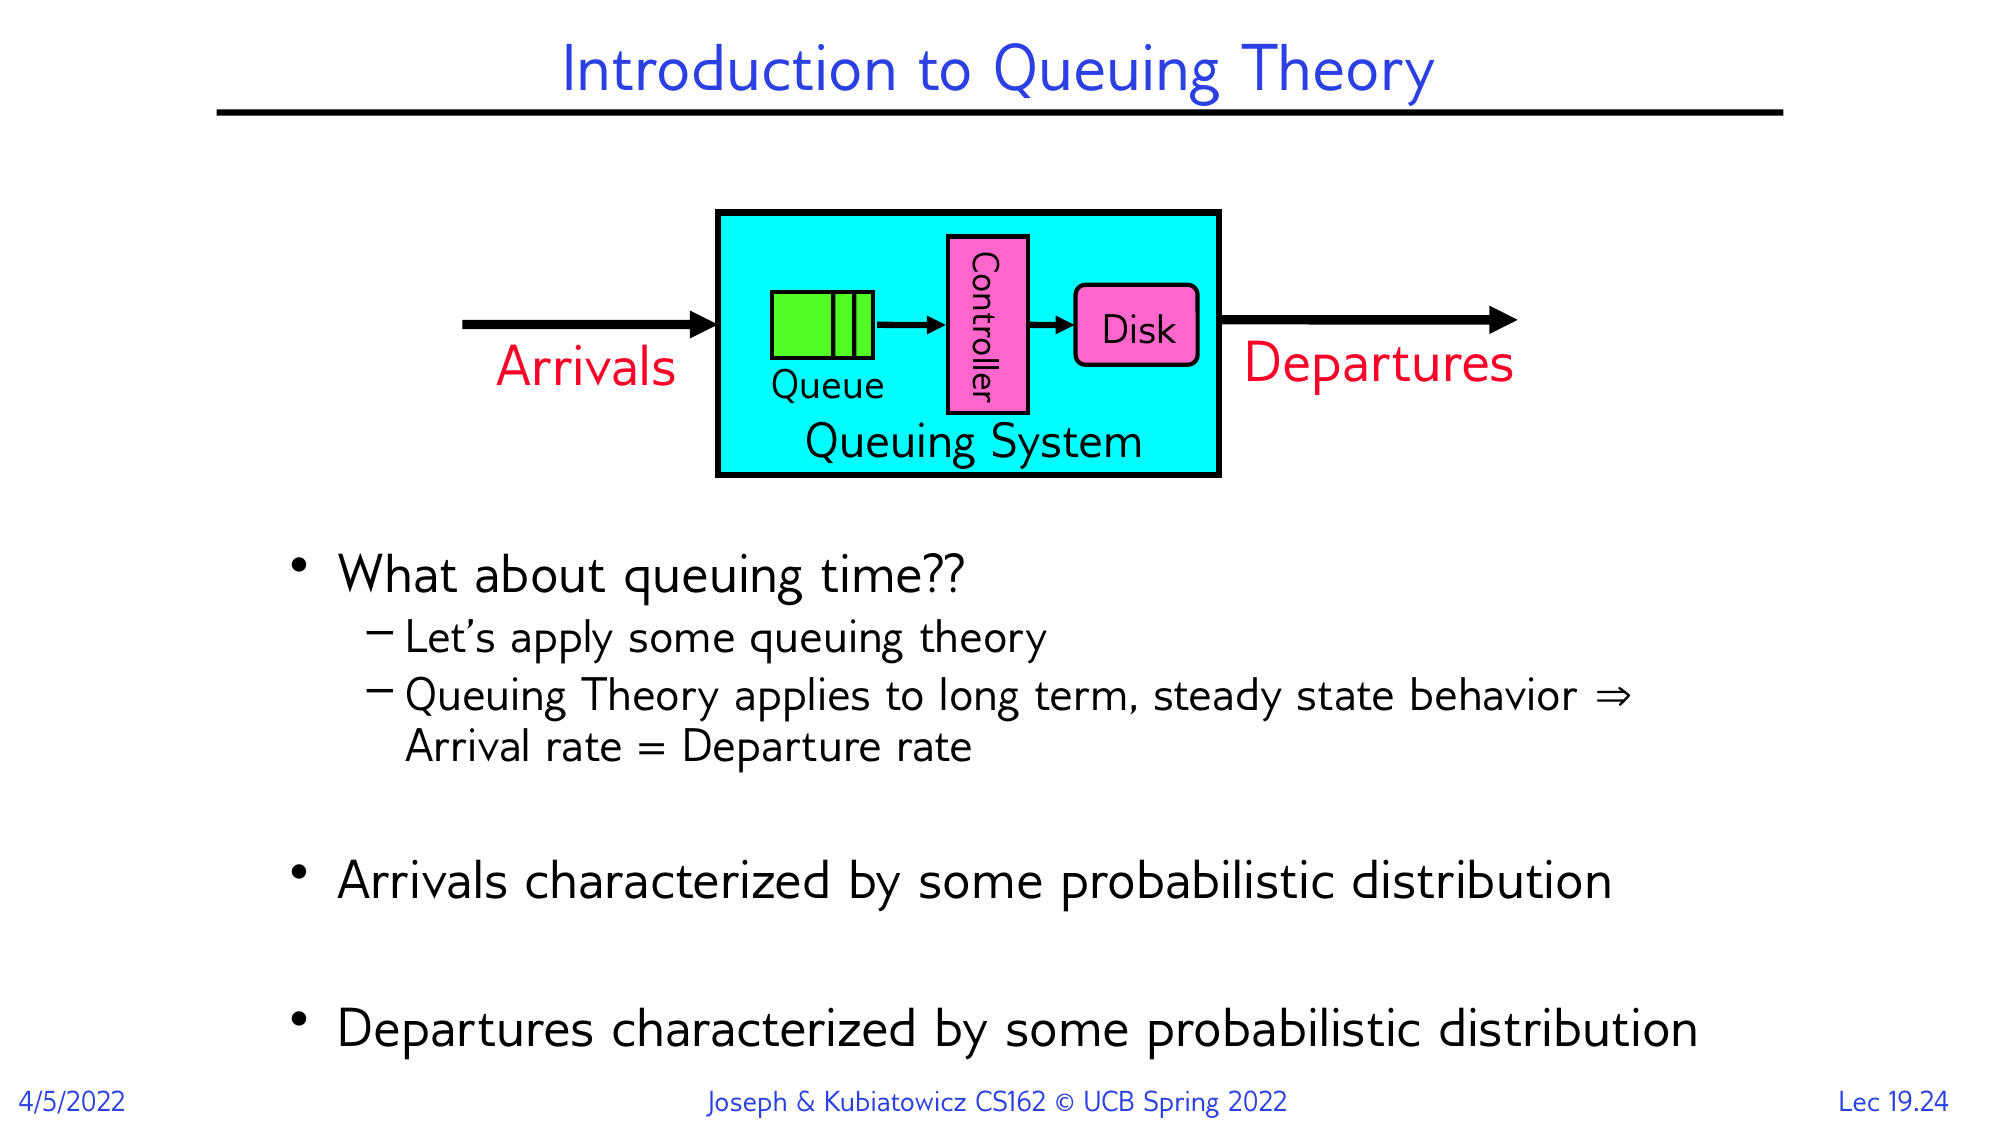

# Introduction to Queuing Theory

Departures

Arrivals

Queuing System
Controller

Disk

Queue

What about queuing time??
Let’s apply some queuing theory
Queuing Theory applies to long term, steady state behavior ⇒ Arrival rate = Departure rate

Arrivals characterized by some probabilistic distribution

Departures characterized by some probabilistic distribution